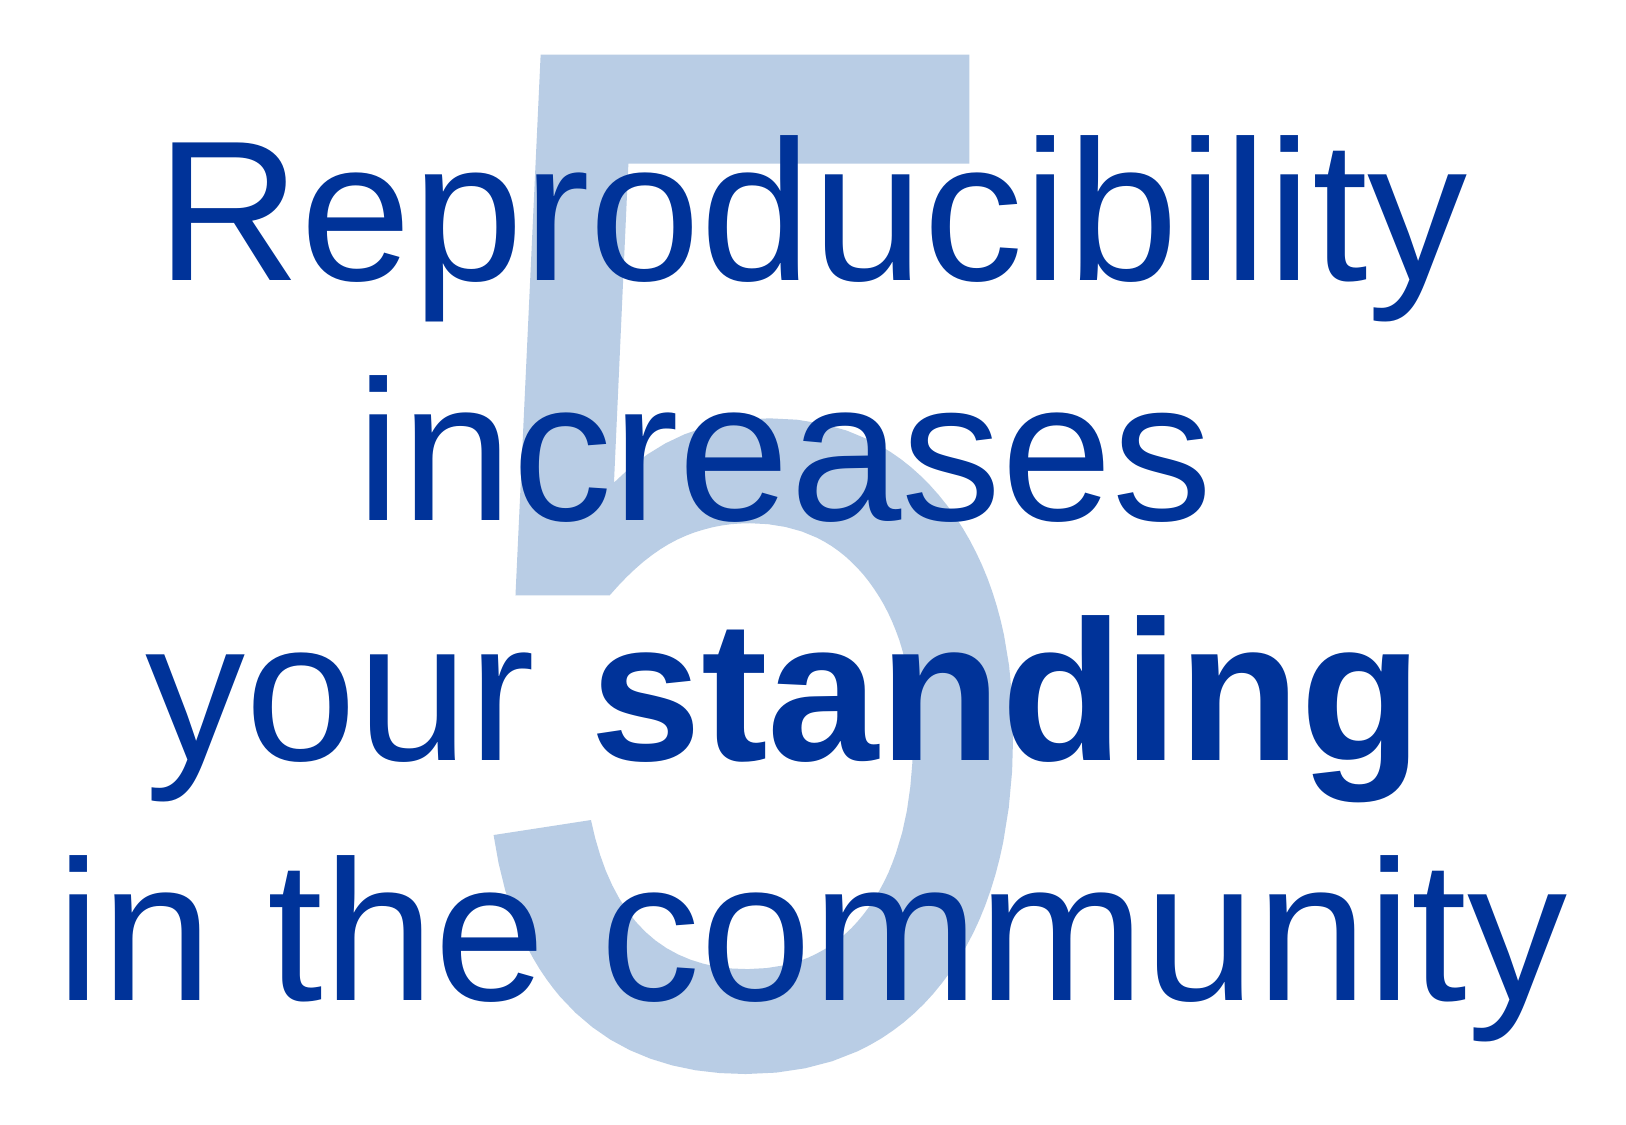

# Reproducibility increases your standing in the community
5